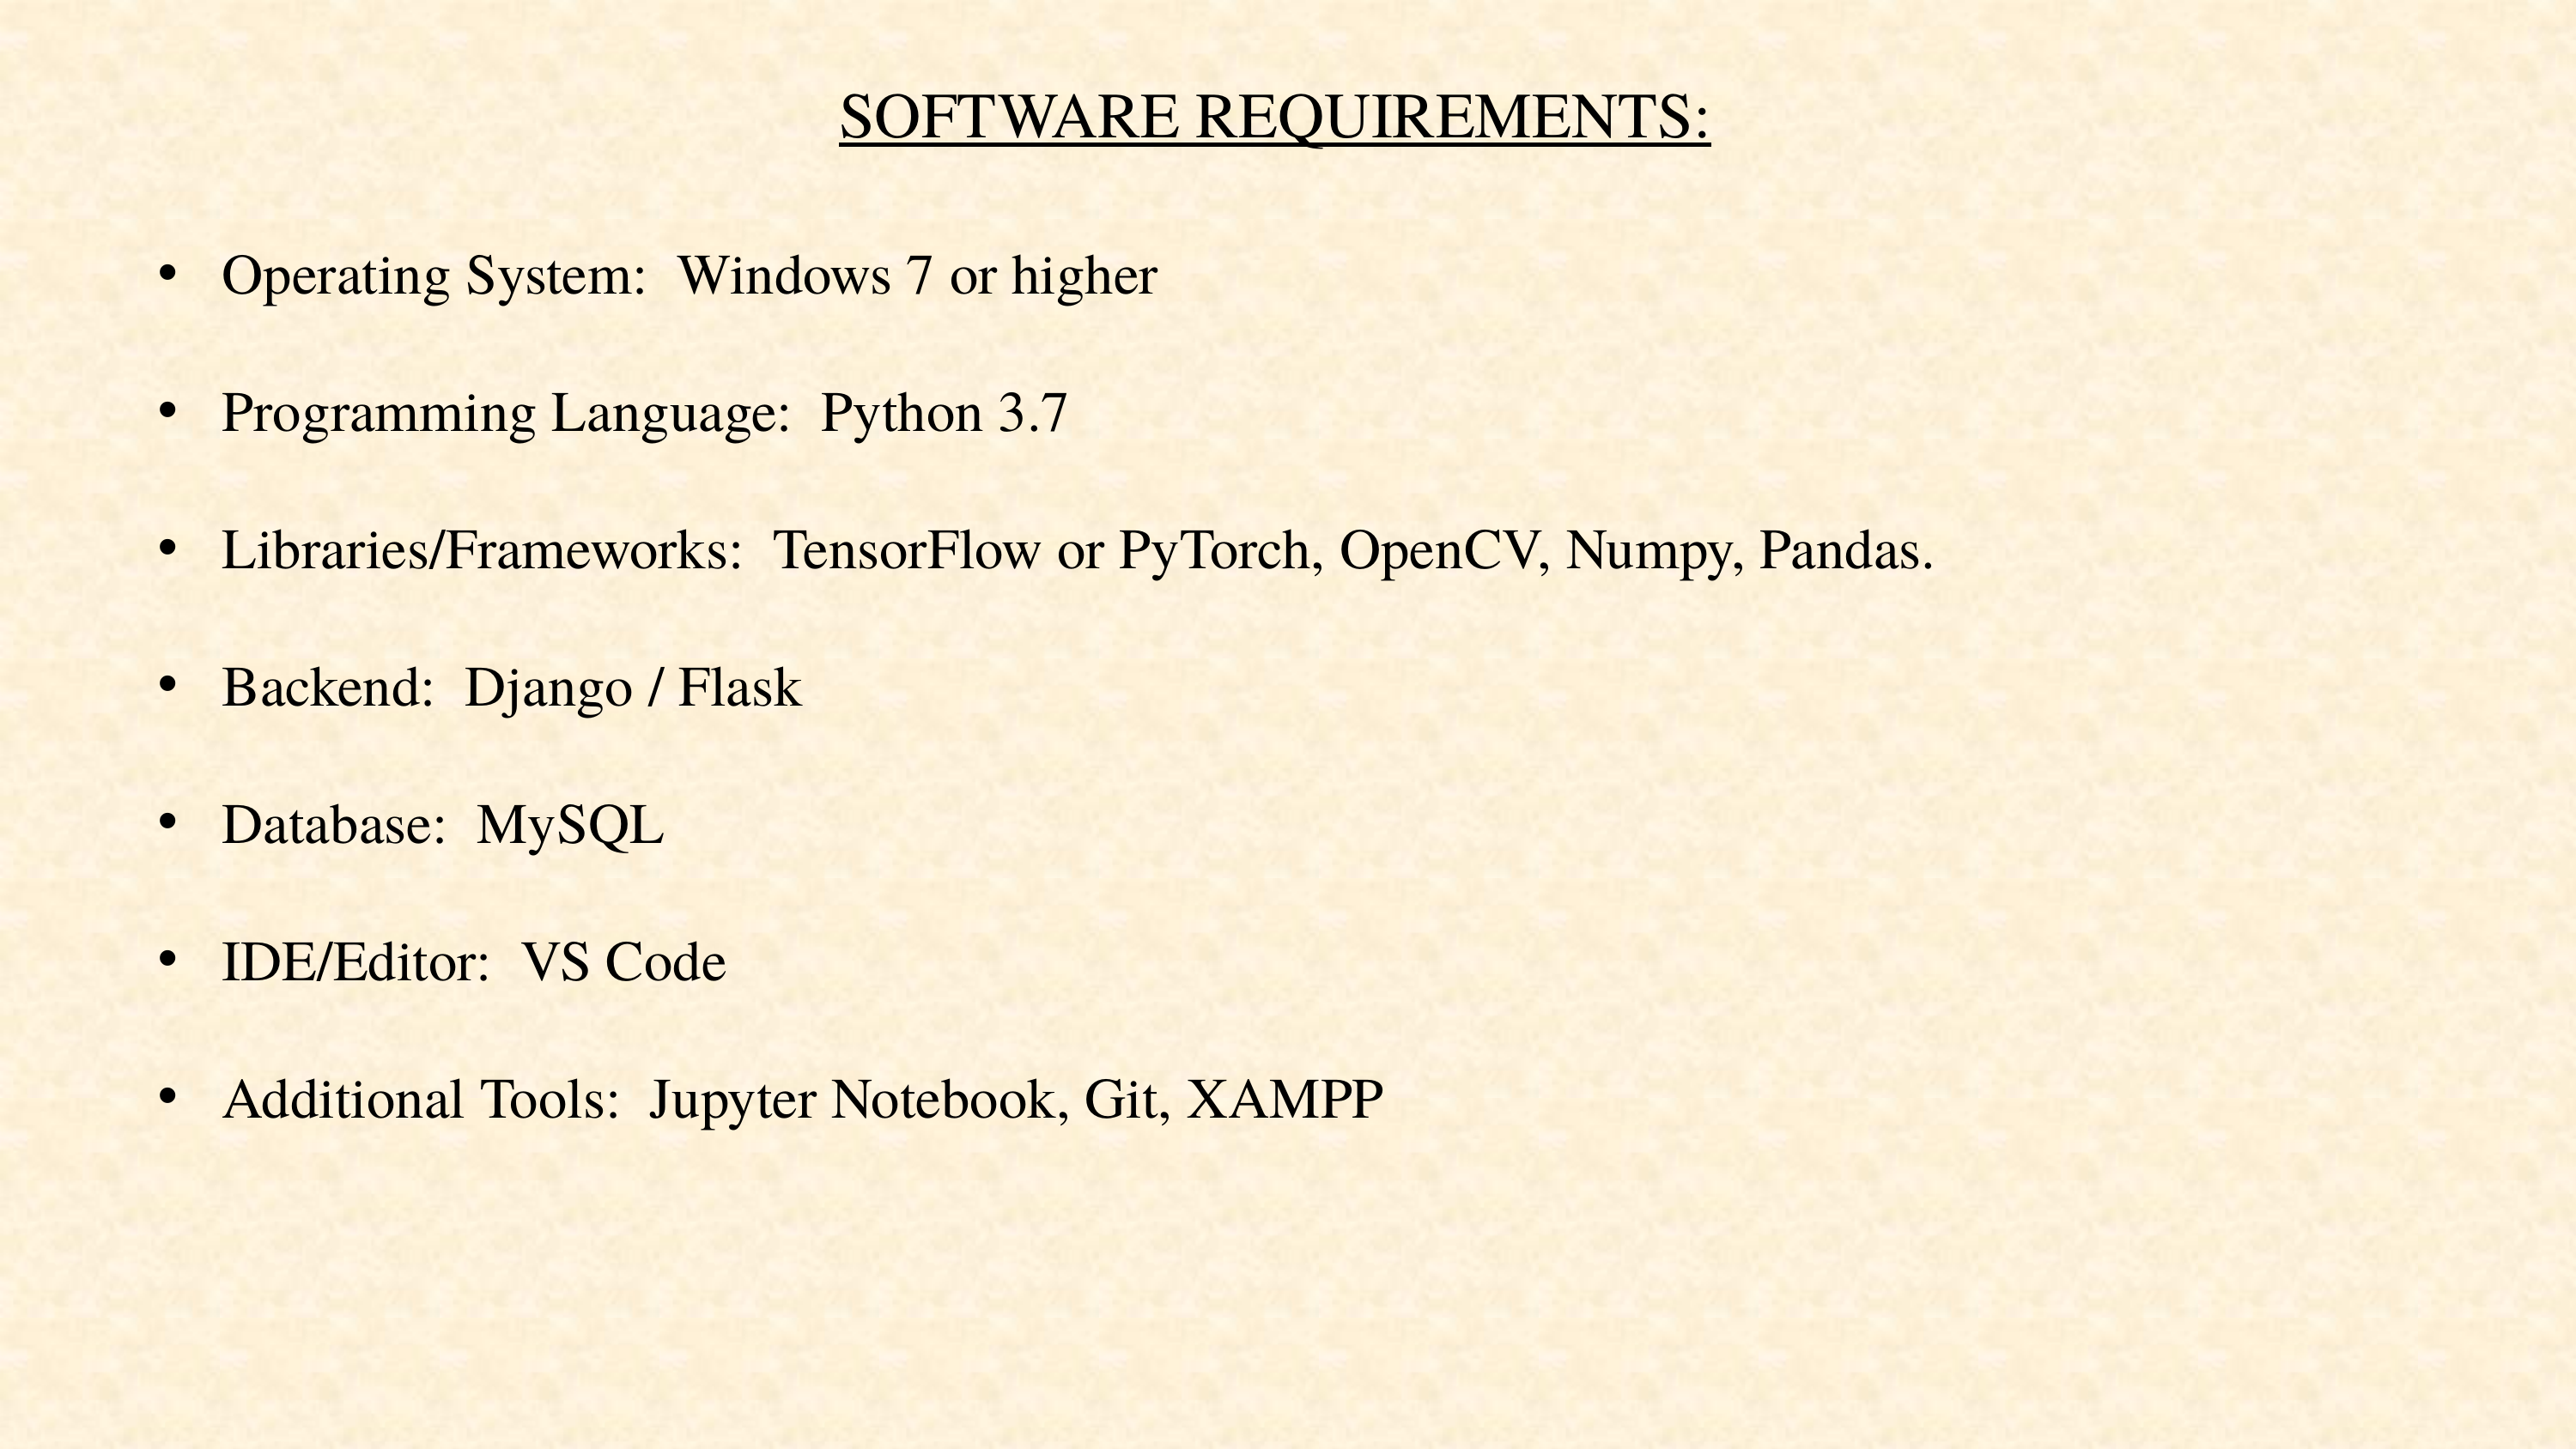

SOFTWARE REQUIREMENTS:
Operating System:  Windows 7 or higher

Programming Language:  Python 3.7

Libraries/Frameworks:  TensorFlow or PyTorch, OpenCV, Numpy, Pandas.

Backend:  Django / Flask

Database:  MySQL

IDE/Editor:  VS Code

Additional Tools:  Jupyter Notebook, Git, XAMPP